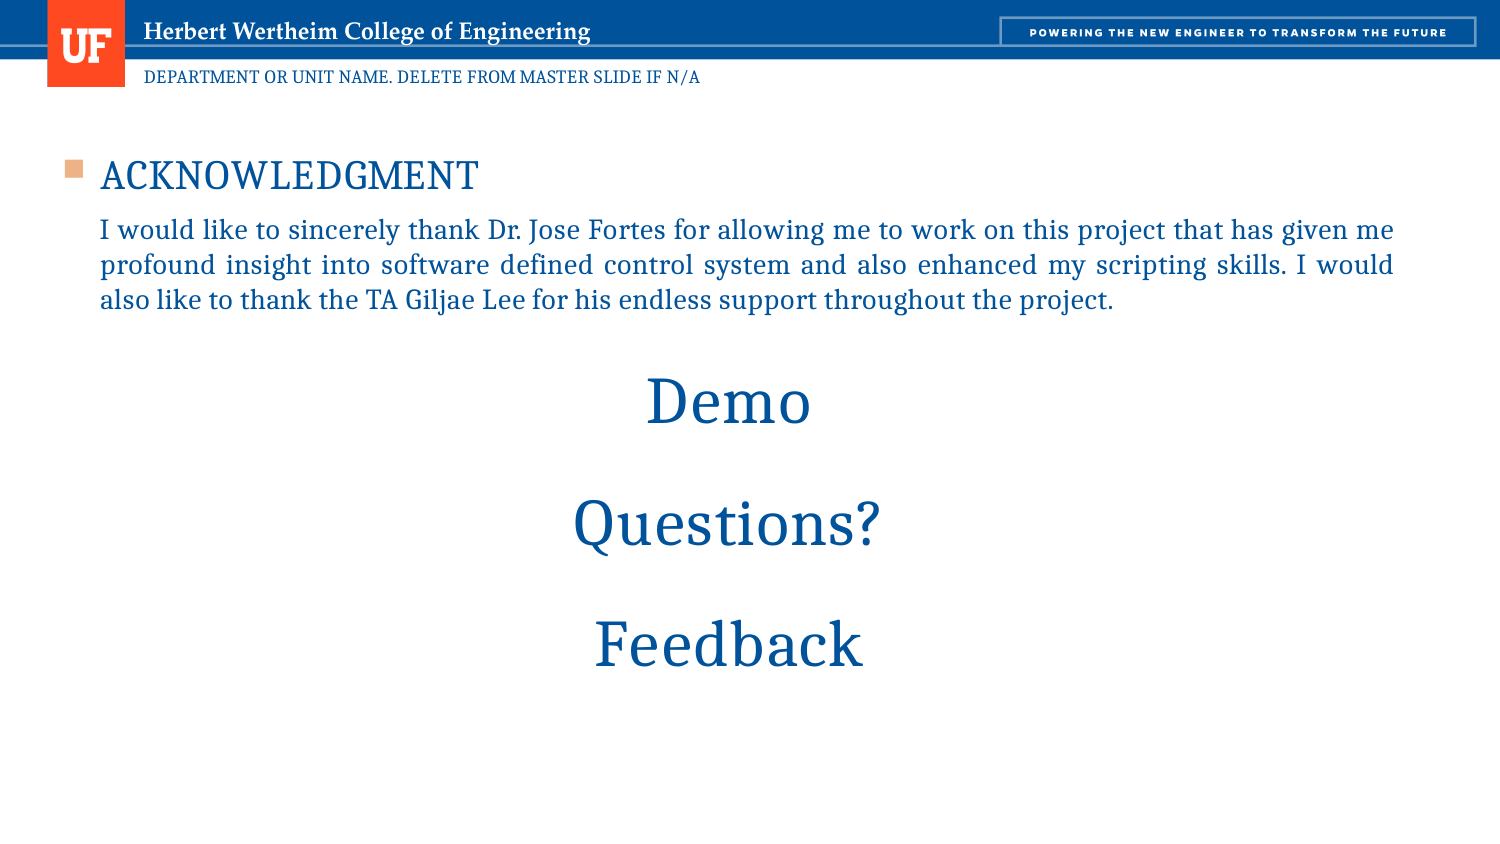

Acknowledgment
I would like to sincerely thank Dr. Jose Fortes for allowing me to work on this project that has given me profound insight into software defined control system and also enhanced my scripting skills. I would also like to thank the TA Giljae Lee for his endless support throughout the project.
Demo
Questions?
Feedback